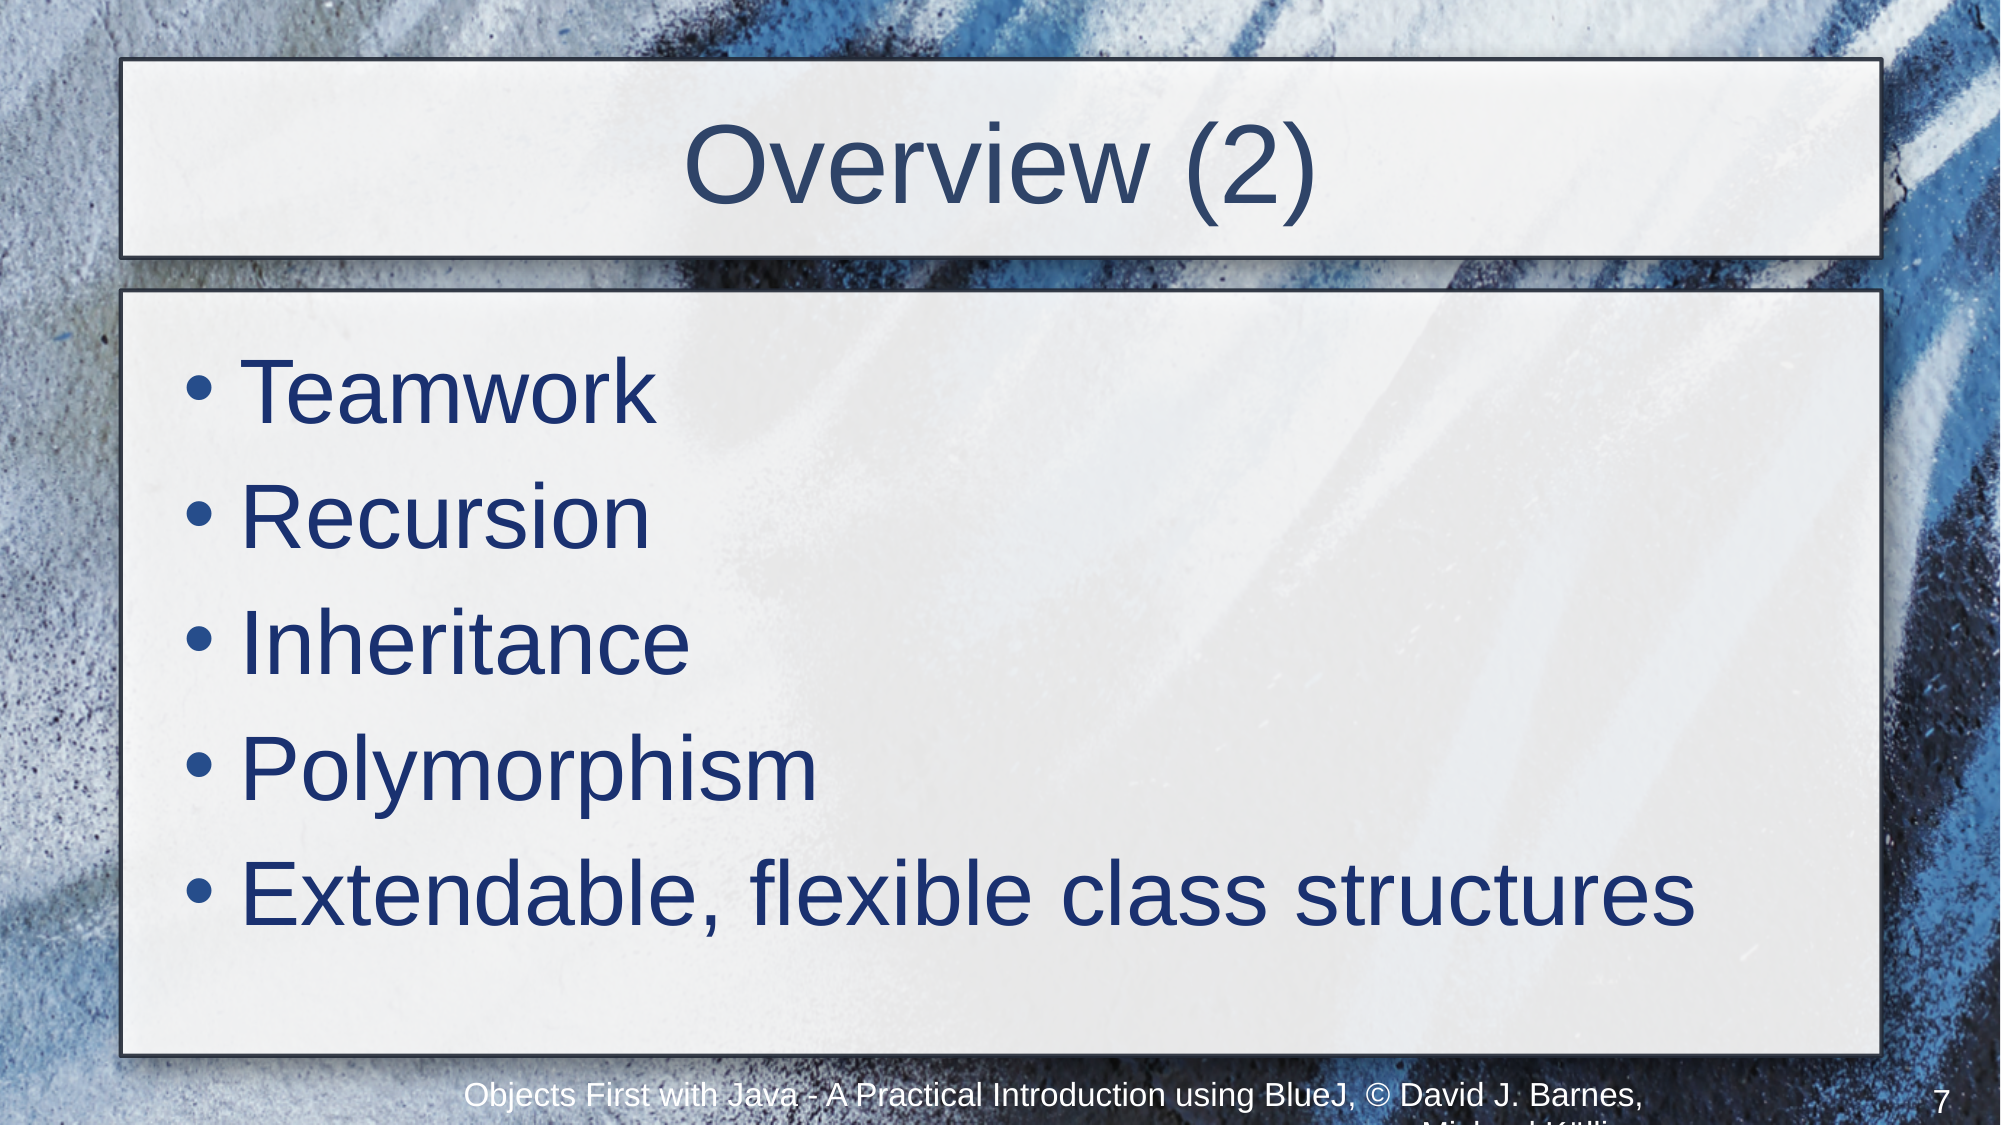

# Overview (2)
Teamwork
Recursion
Inheritance
Polymorphism
Extendable, flexible class structures
7